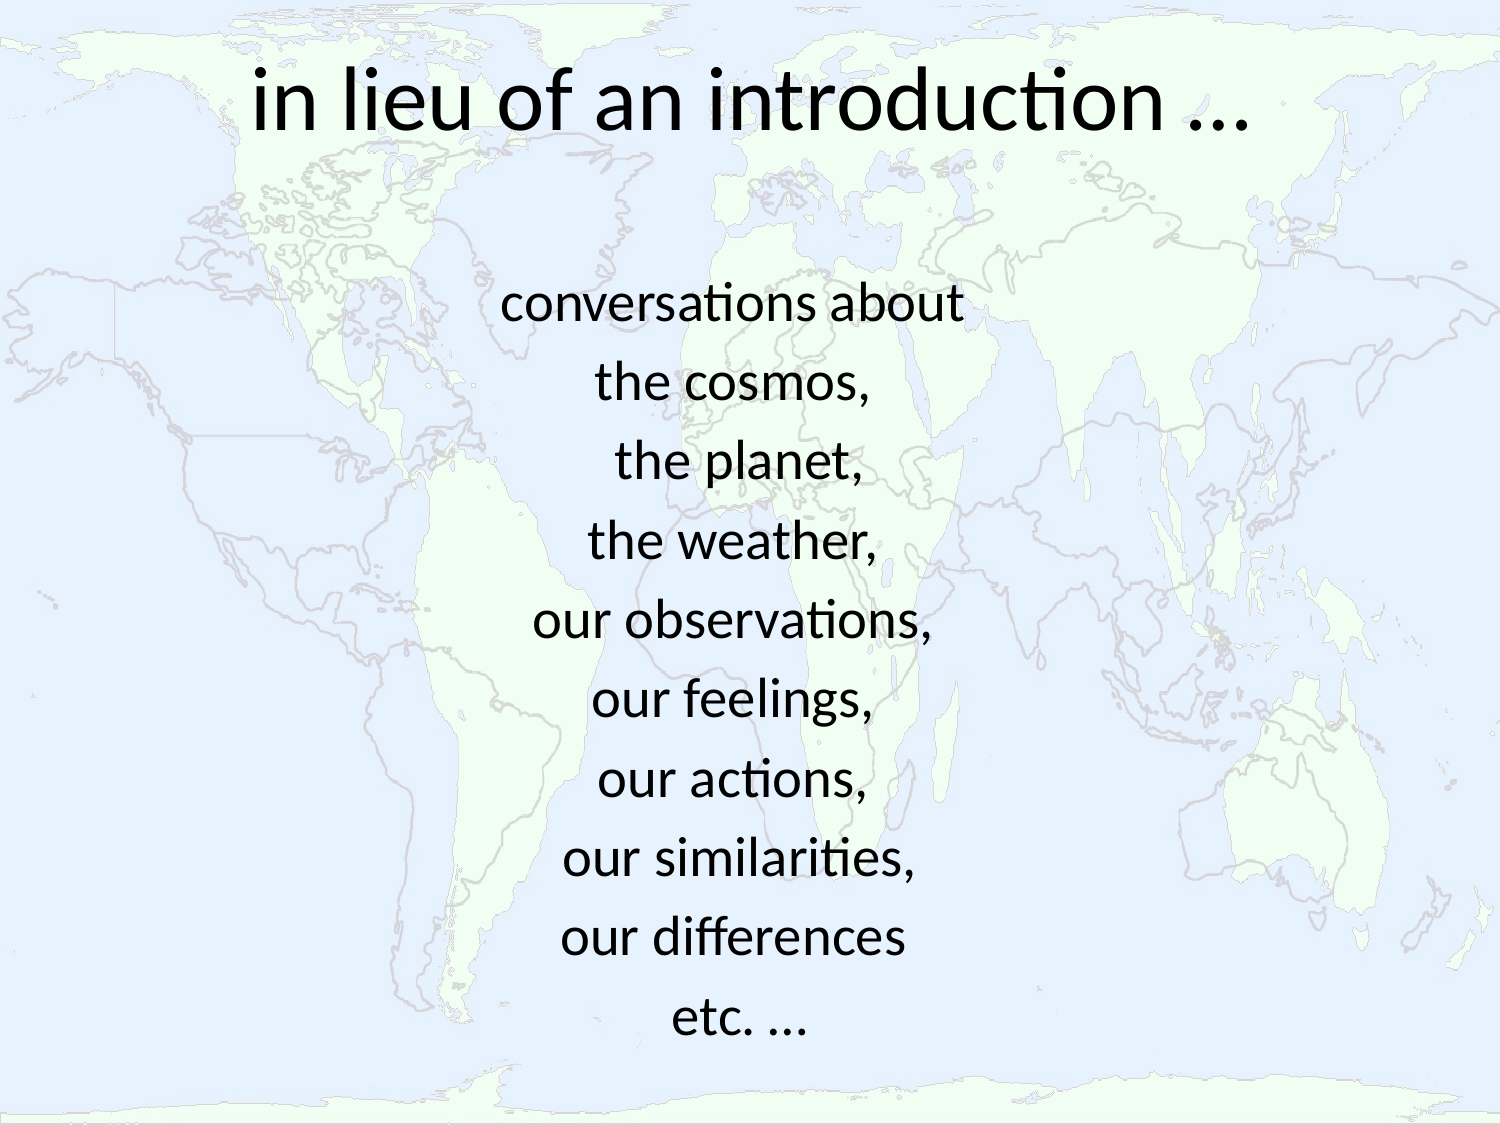

# in lieu of an introduction …

conversations about
the cosmos,
the planet,
the weather,
our observations,
our feelings,
our actions,
our similarities,
our differences
etc. …